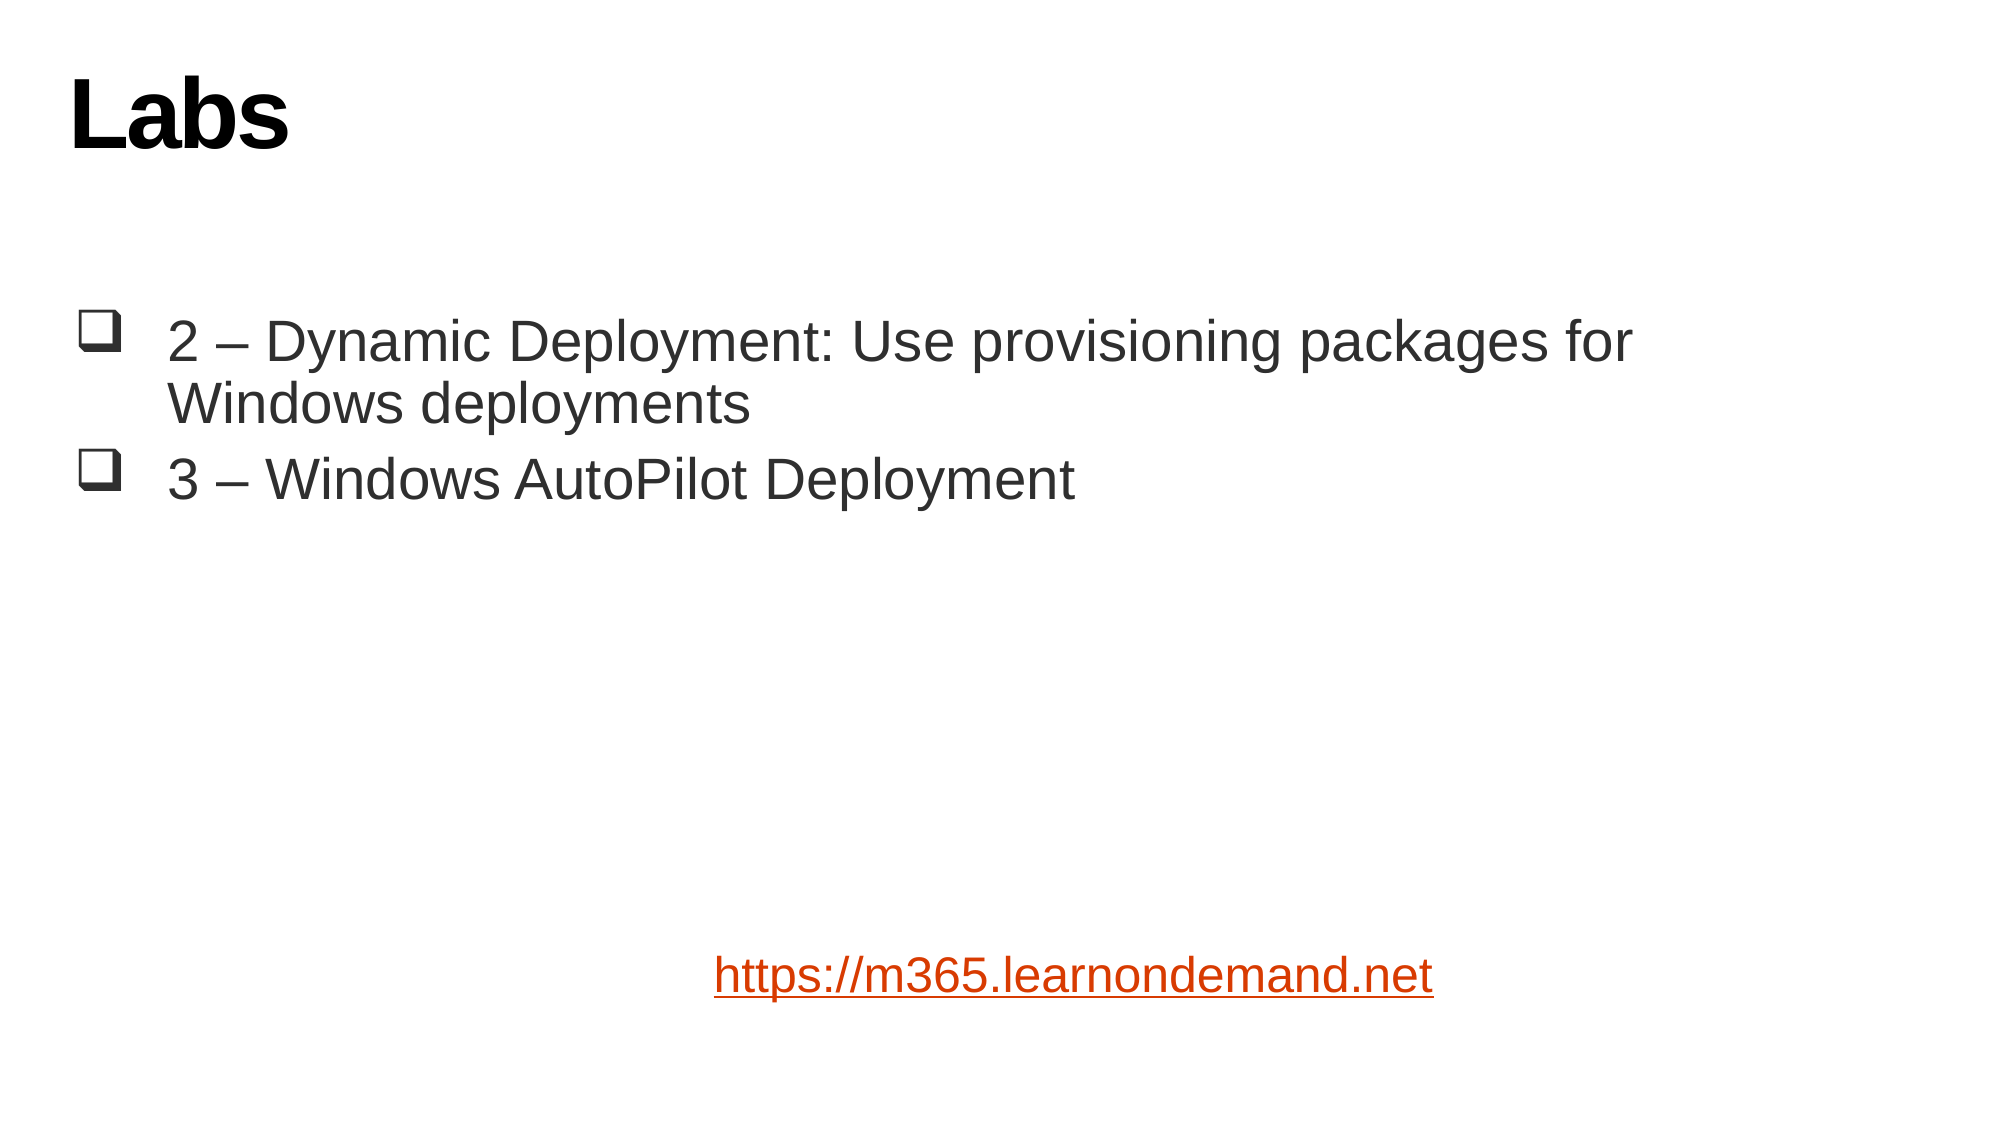

# Labs
2 – Dynamic Deployment: Use provisioning packages for Windows deployments
3 – Windows AutoPilot Deployment
https://m365.learnondemand.net